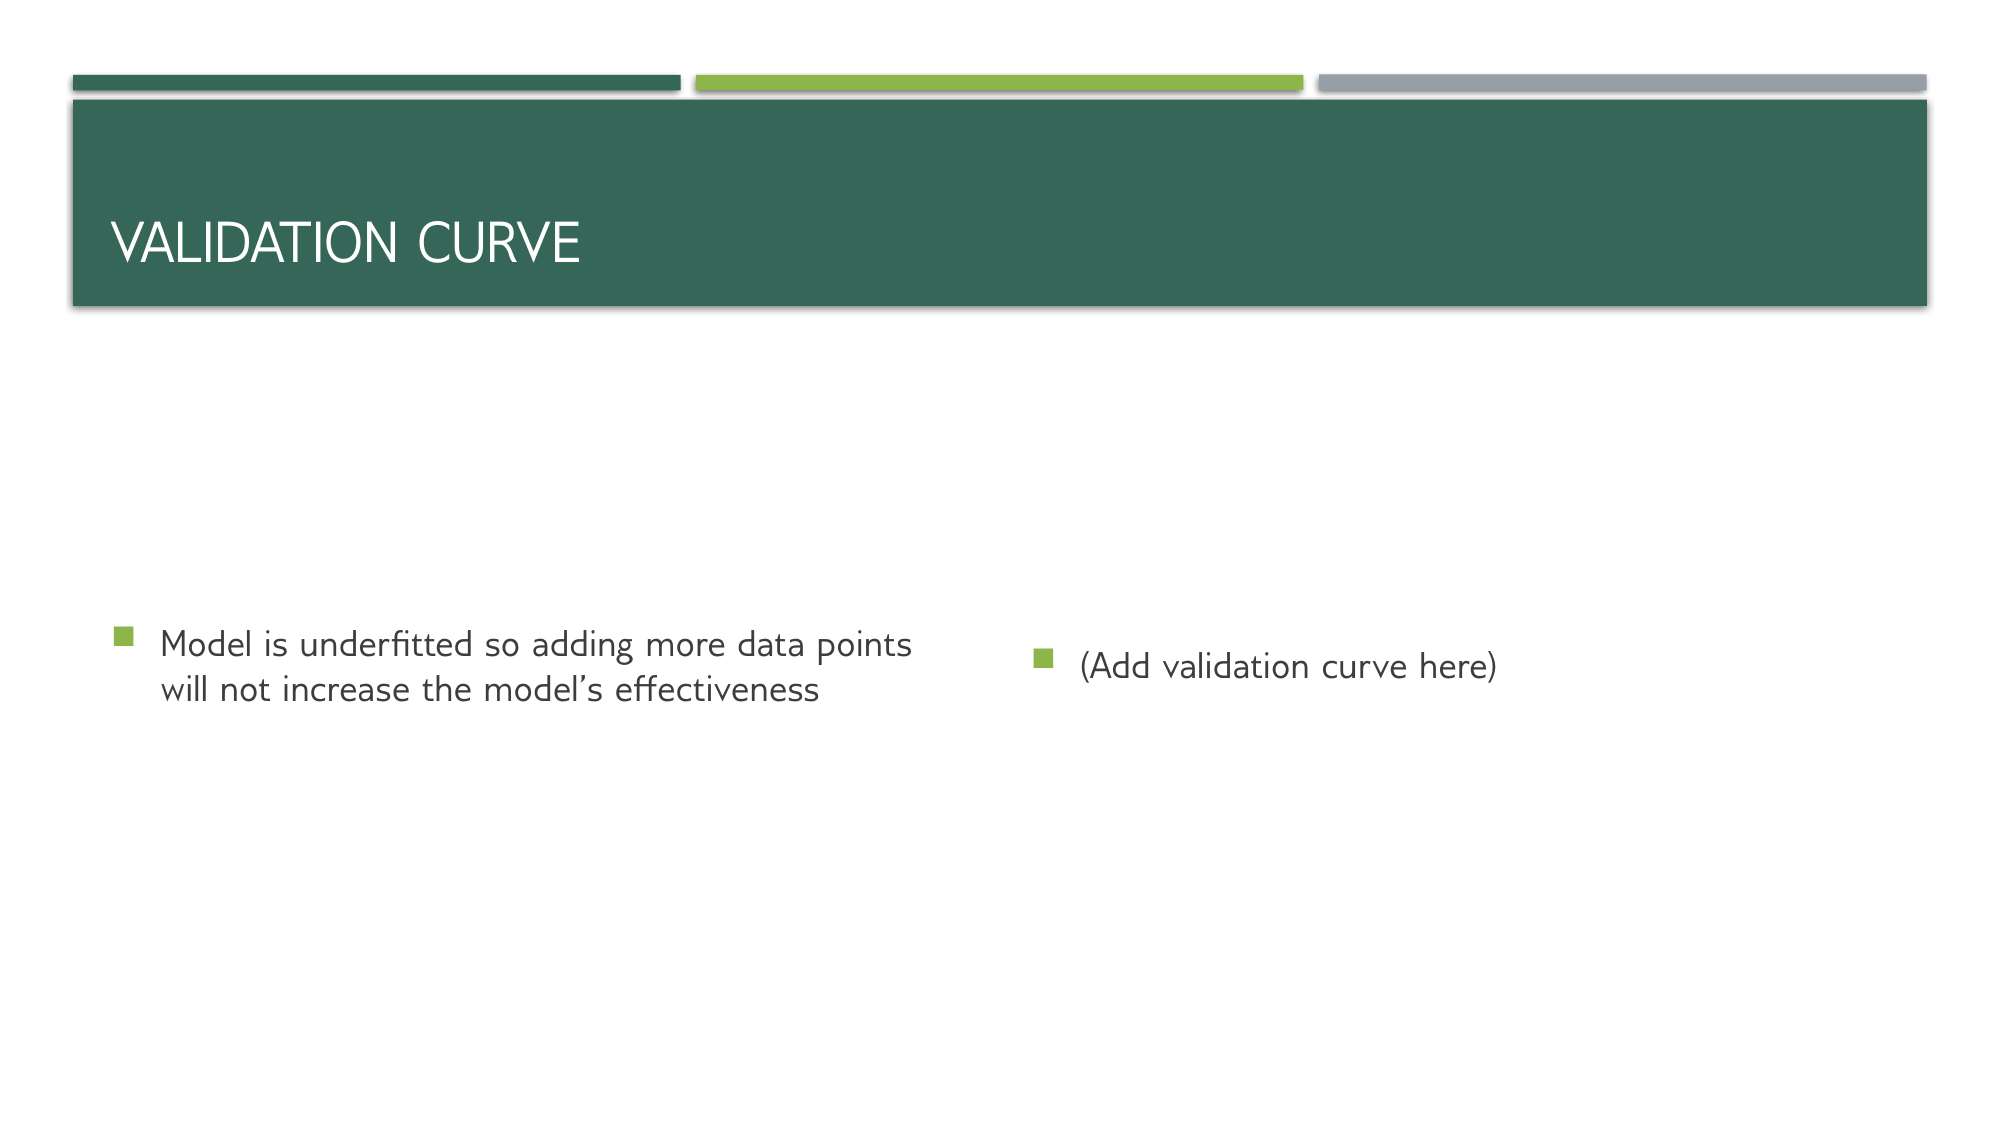

# Validation curve
Model is underfitted so adding more data points will not increase the model’s effectiveness
(Add validation curve here)